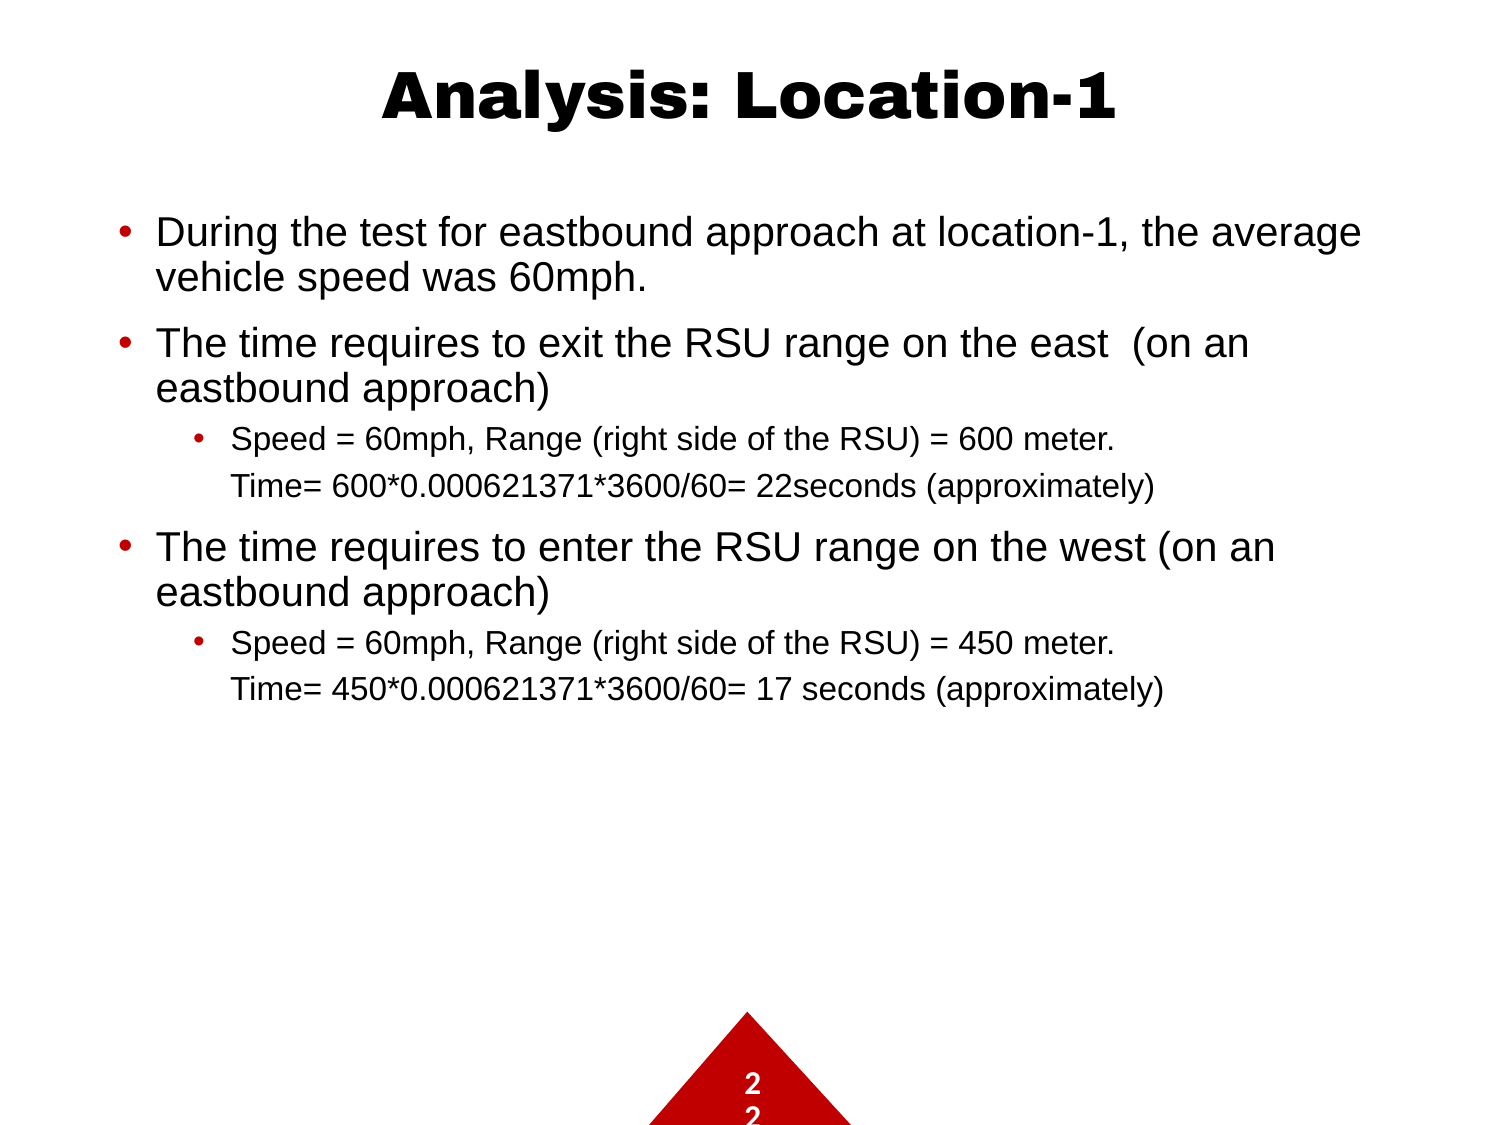

# Analysis: Location-1
During the test for eastbound approach at location-1, the average vehicle speed was 60mph.
The time requires to exit the RSU range on the east  (on an eastbound approach)
Speed = 60mph, Range (right side of the RSU) = 600 meter.
    Time= 600*0.000621371*3600/60= 22seconds (approximately)
The time requires to enter the RSU range on the west (on an eastbound approach)
Speed = 60mph, Range (right side of the RSU) = 450 meter.
    Time= 450*0.000621371*3600/60= 17 seconds (approximately)

22